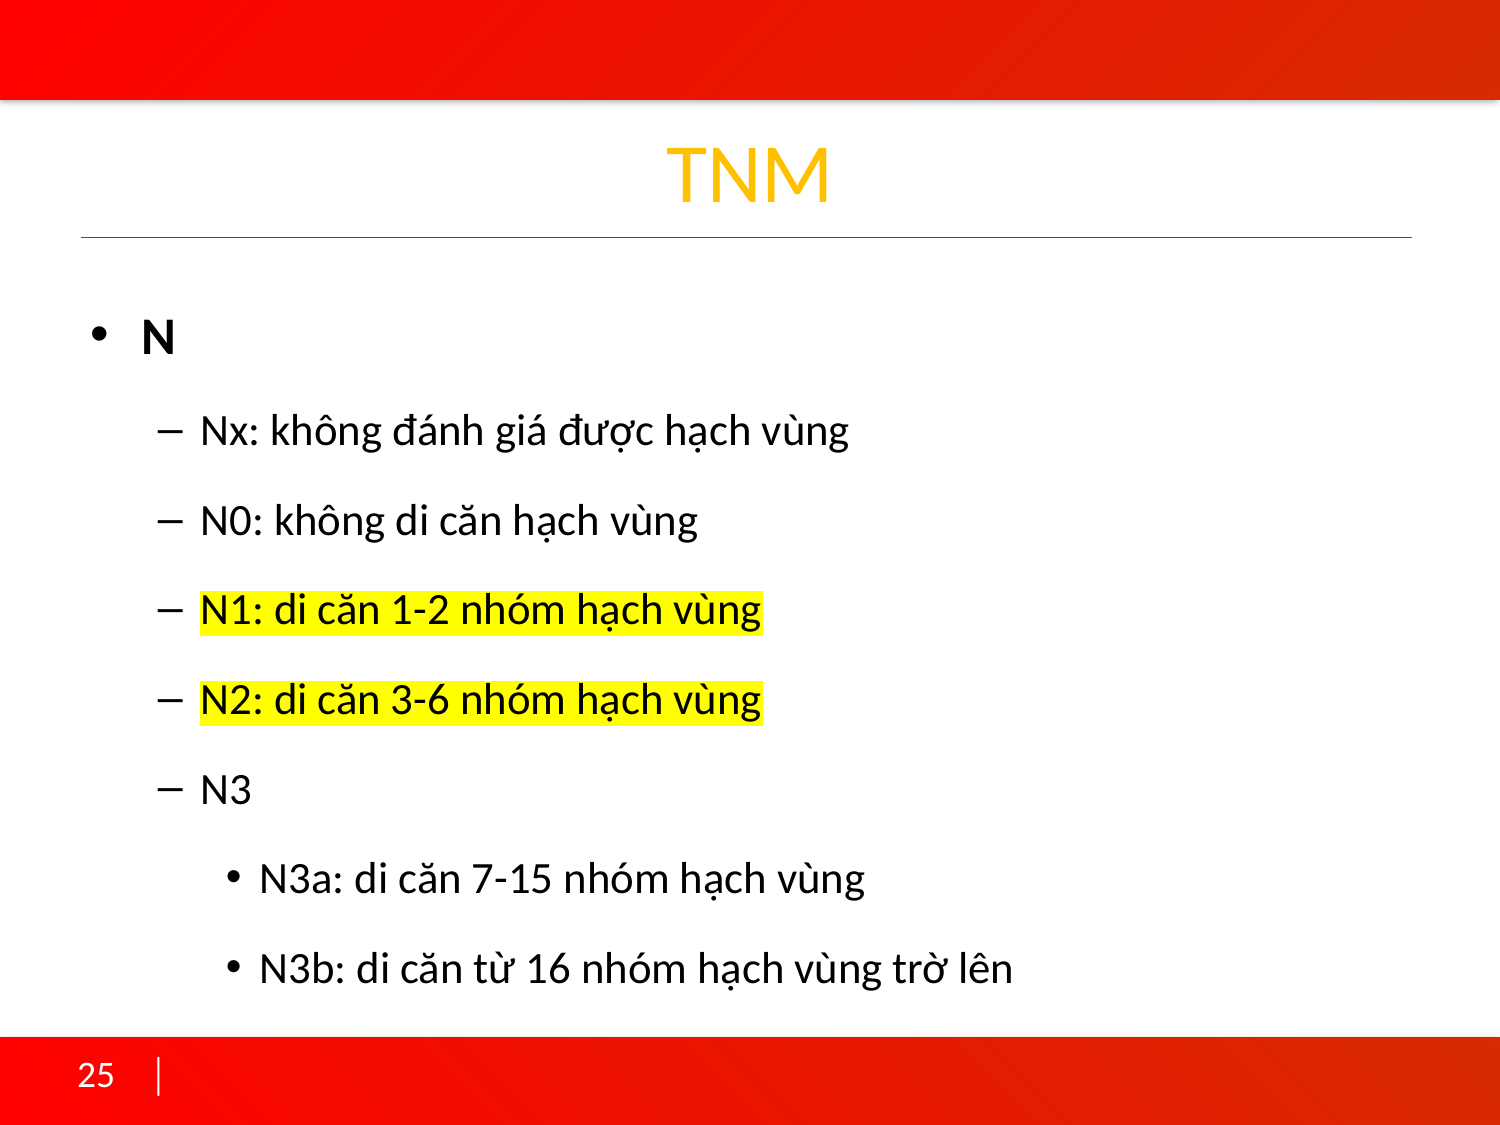

# TNM
N
Nx: không đánh giá được hạch vùng
N0: không di căn hạch vùng
N1: di căn 1-2 nhóm hạch vùng
N2: di căn 3-6 nhóm hạch vùng
N3
N3a: di căn 7-15 nhóm hạch vùng
N3b: di căn từ 16 nhóm hạch vùng trờ lên